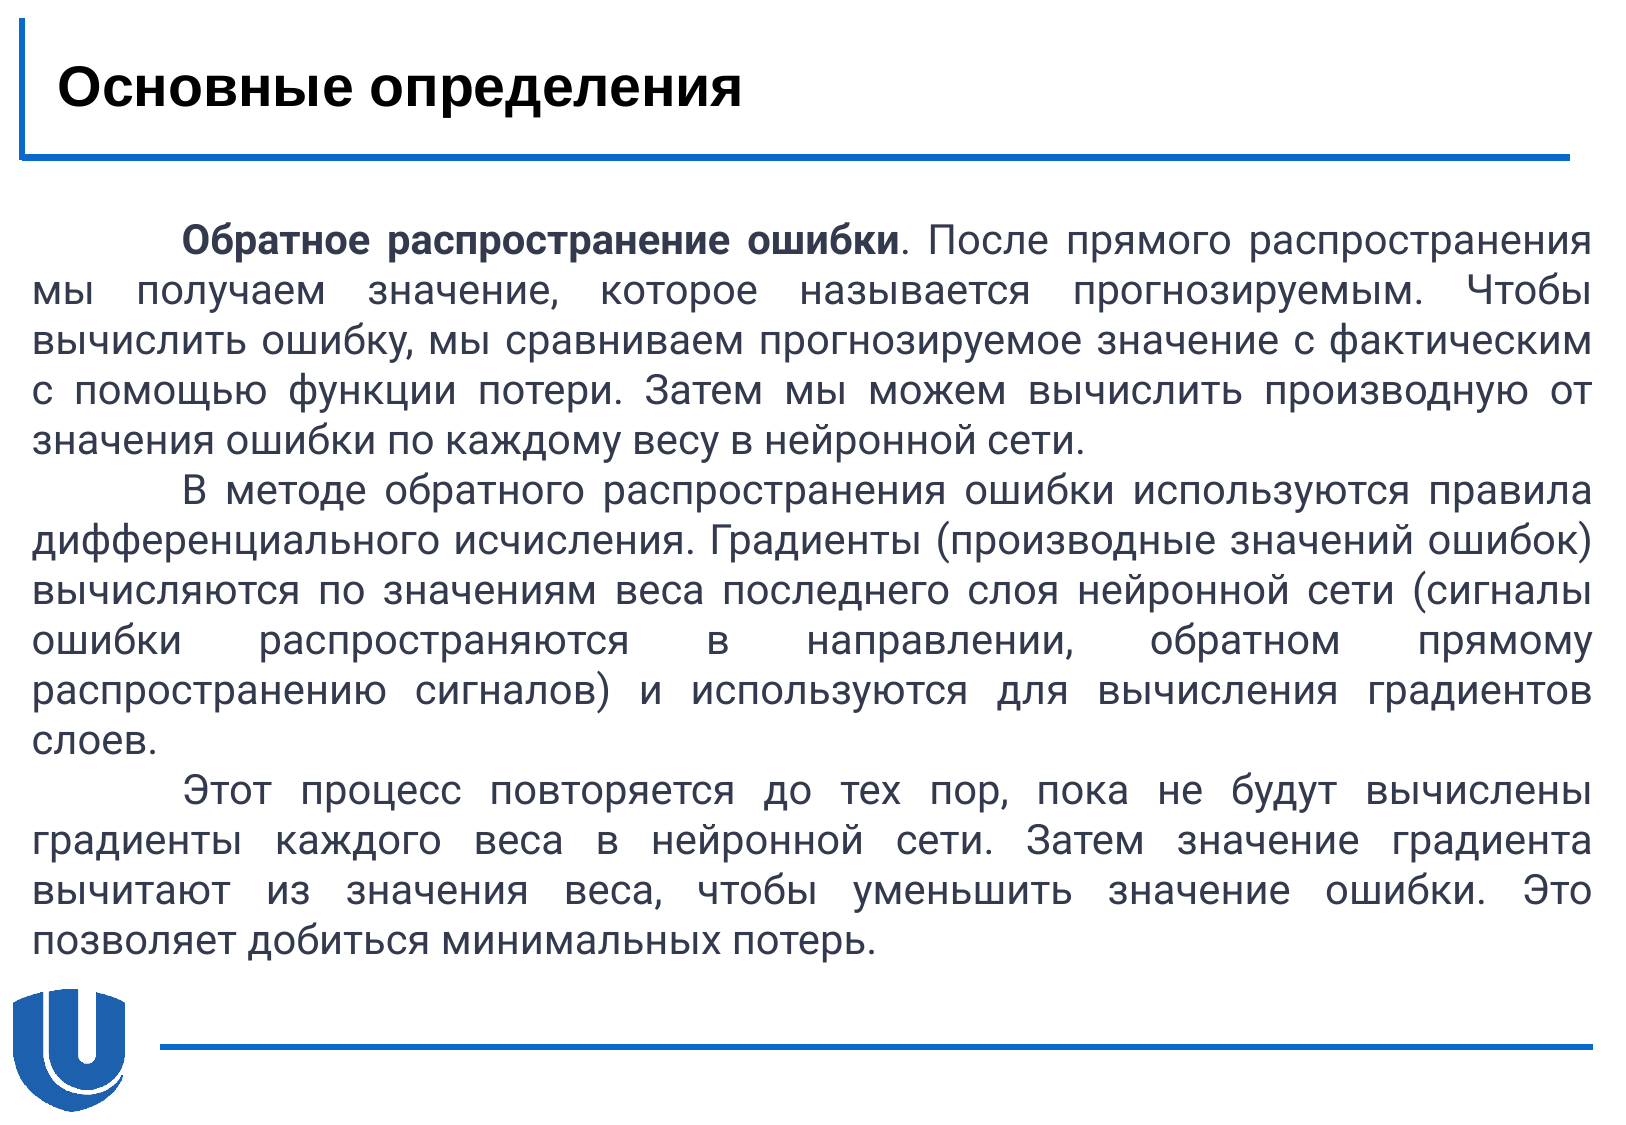

# Основные определения
	Обратное распространение ошибки. После прямого распространения мы получаем значение, которое называется прогнозируемым. Чтобы вычислить ошибку, мы сравниваем прогнозируемое значение с фактическим с помощью функции потери. Затем мы можем вычислить производную от значения ошибки по каждому весу в нейронной сети.
	В методе обратного распространения ошибки используются правила дифференциального исчисления. Градиенты (производные значений ошибок) вычисляются по значениям веса последнего слоя нейронной сети (сигналы ошибки распространяются в направлении, обратном прямому распространению сигналов) и используются для вычисления градиентов слоев.
	Этот процесс повторяется до тех пор, пока не будут вычислены градиенты каждого веса в нейронной сети. Затем значение градиента вычитают из значения веса, чтобы уменьшить значение ошибки. Это позволяет добиться минимальных потерь.